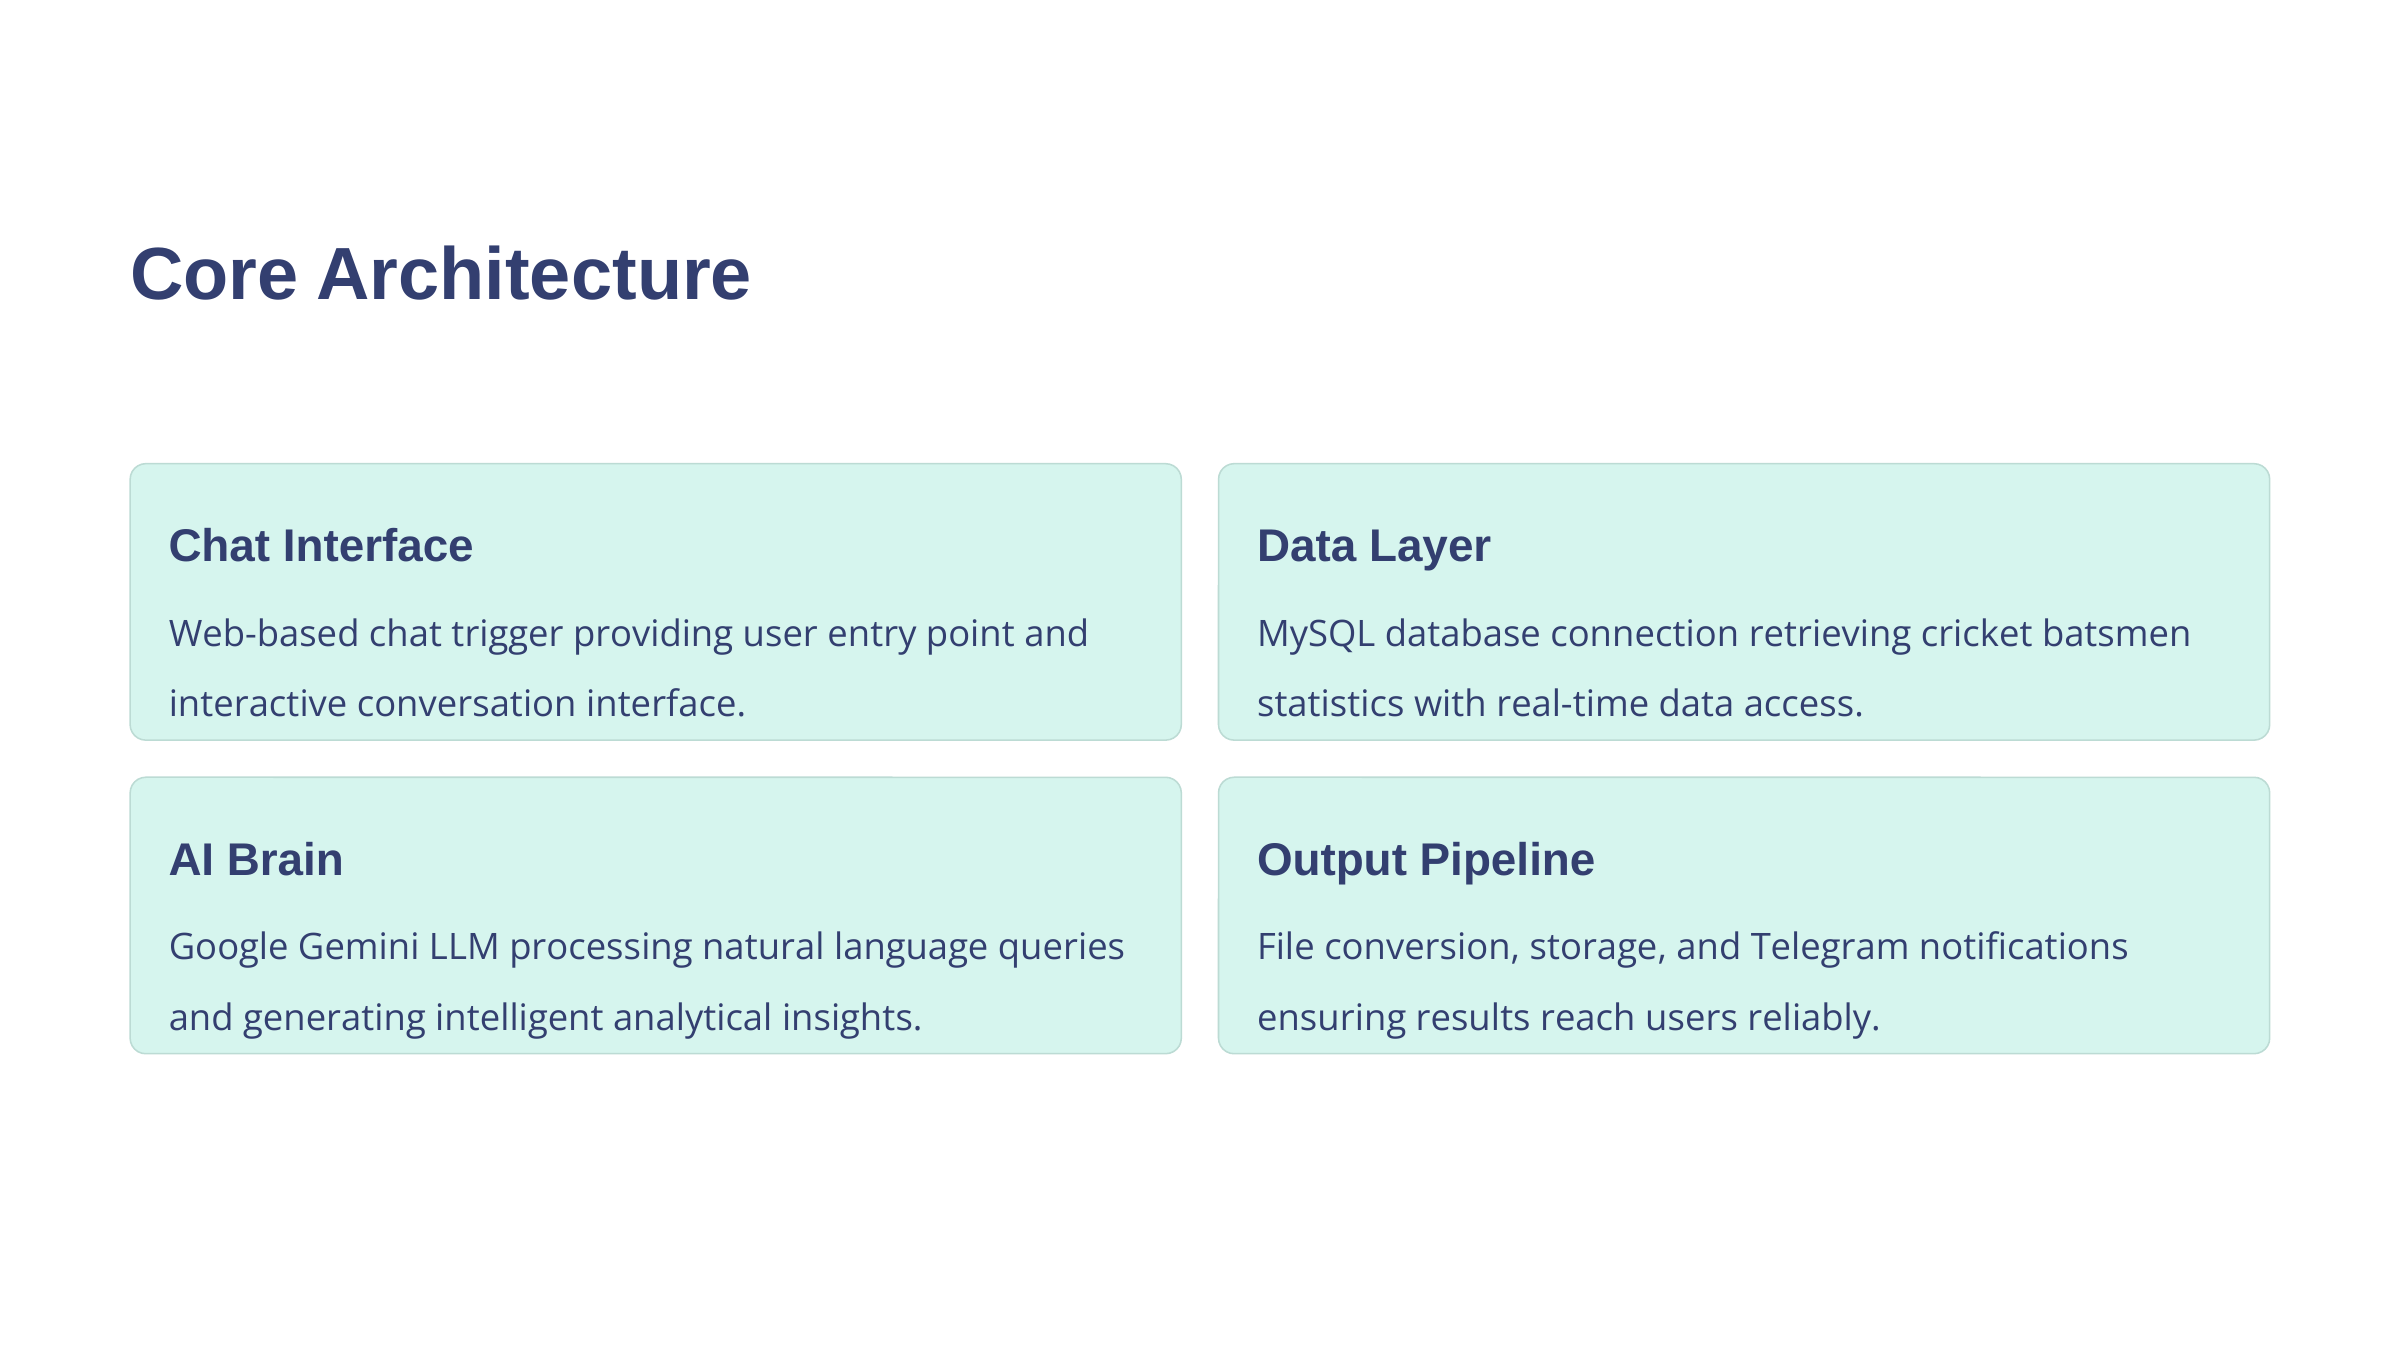

Core Architecture

Chat Interface
Data Layer
Web-based chat trigger providing user entry point and interactive conversation interface.
MySQL database connection retrieving cricket batsmen statistics with real-time data access.

AI Brain
Output Pipeline
Google Gemini LLM processing natural language queries and generating intelligent analytical insights.
File conversion, storage, and Telegram notifications ensuring results reach users reliably.